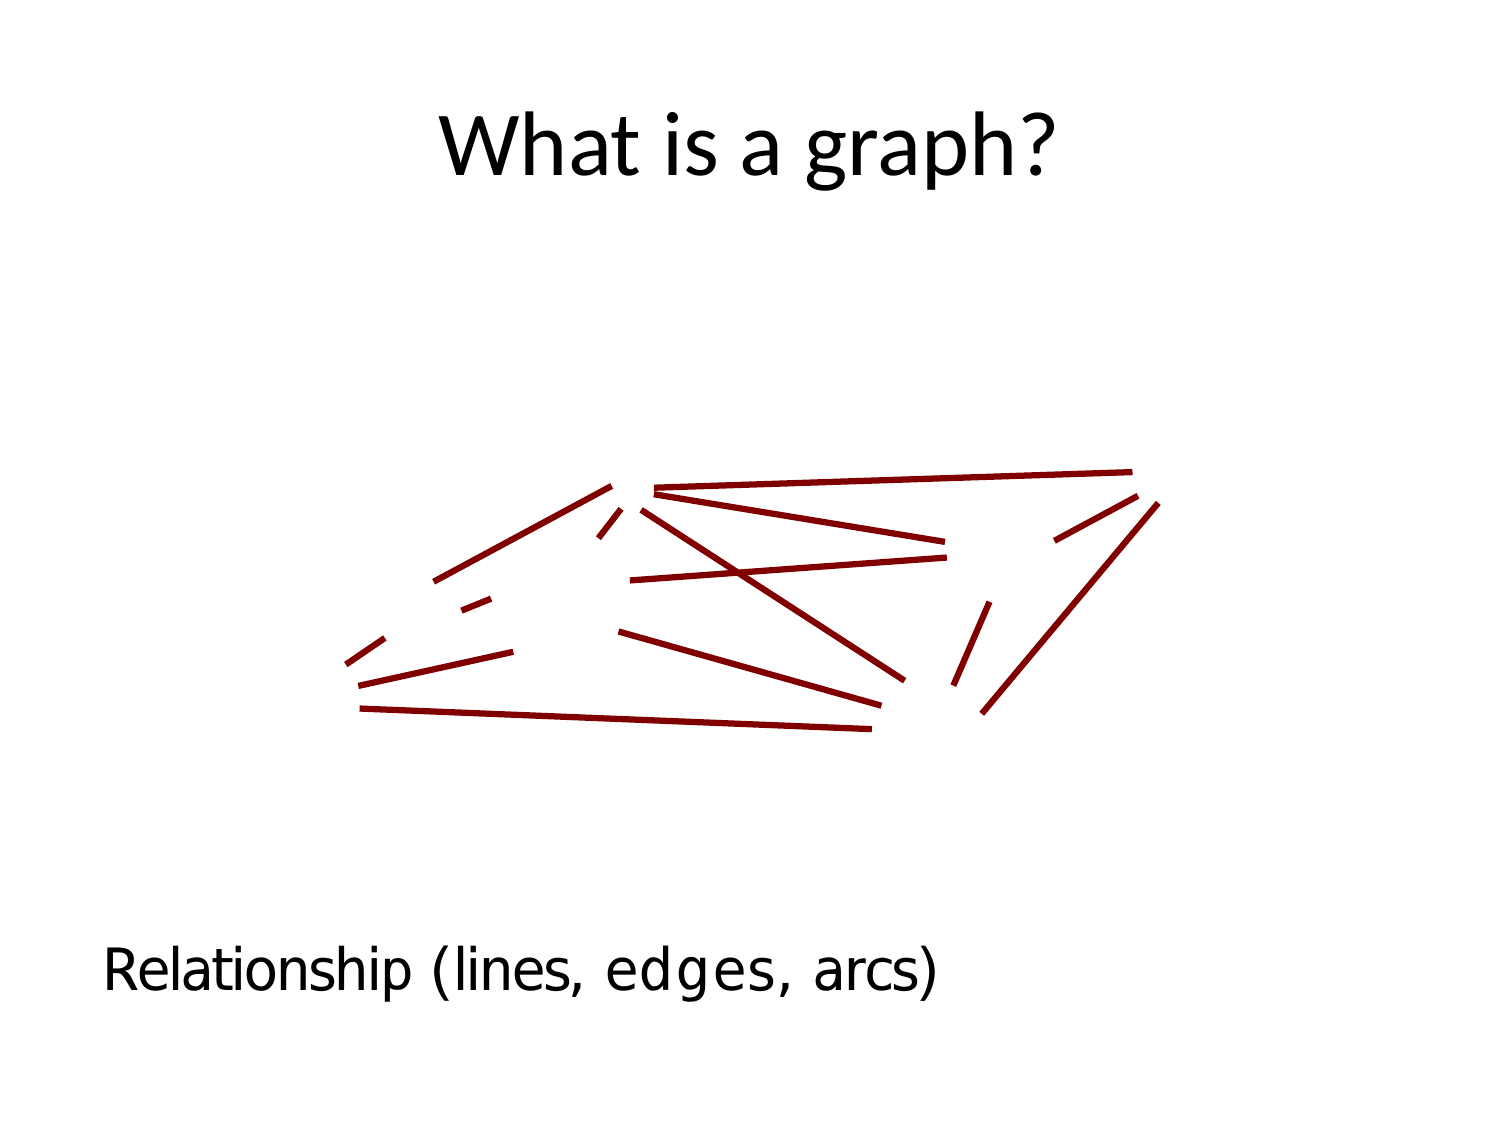

# What is a graph?

Relationship (lines, edges, arcs)